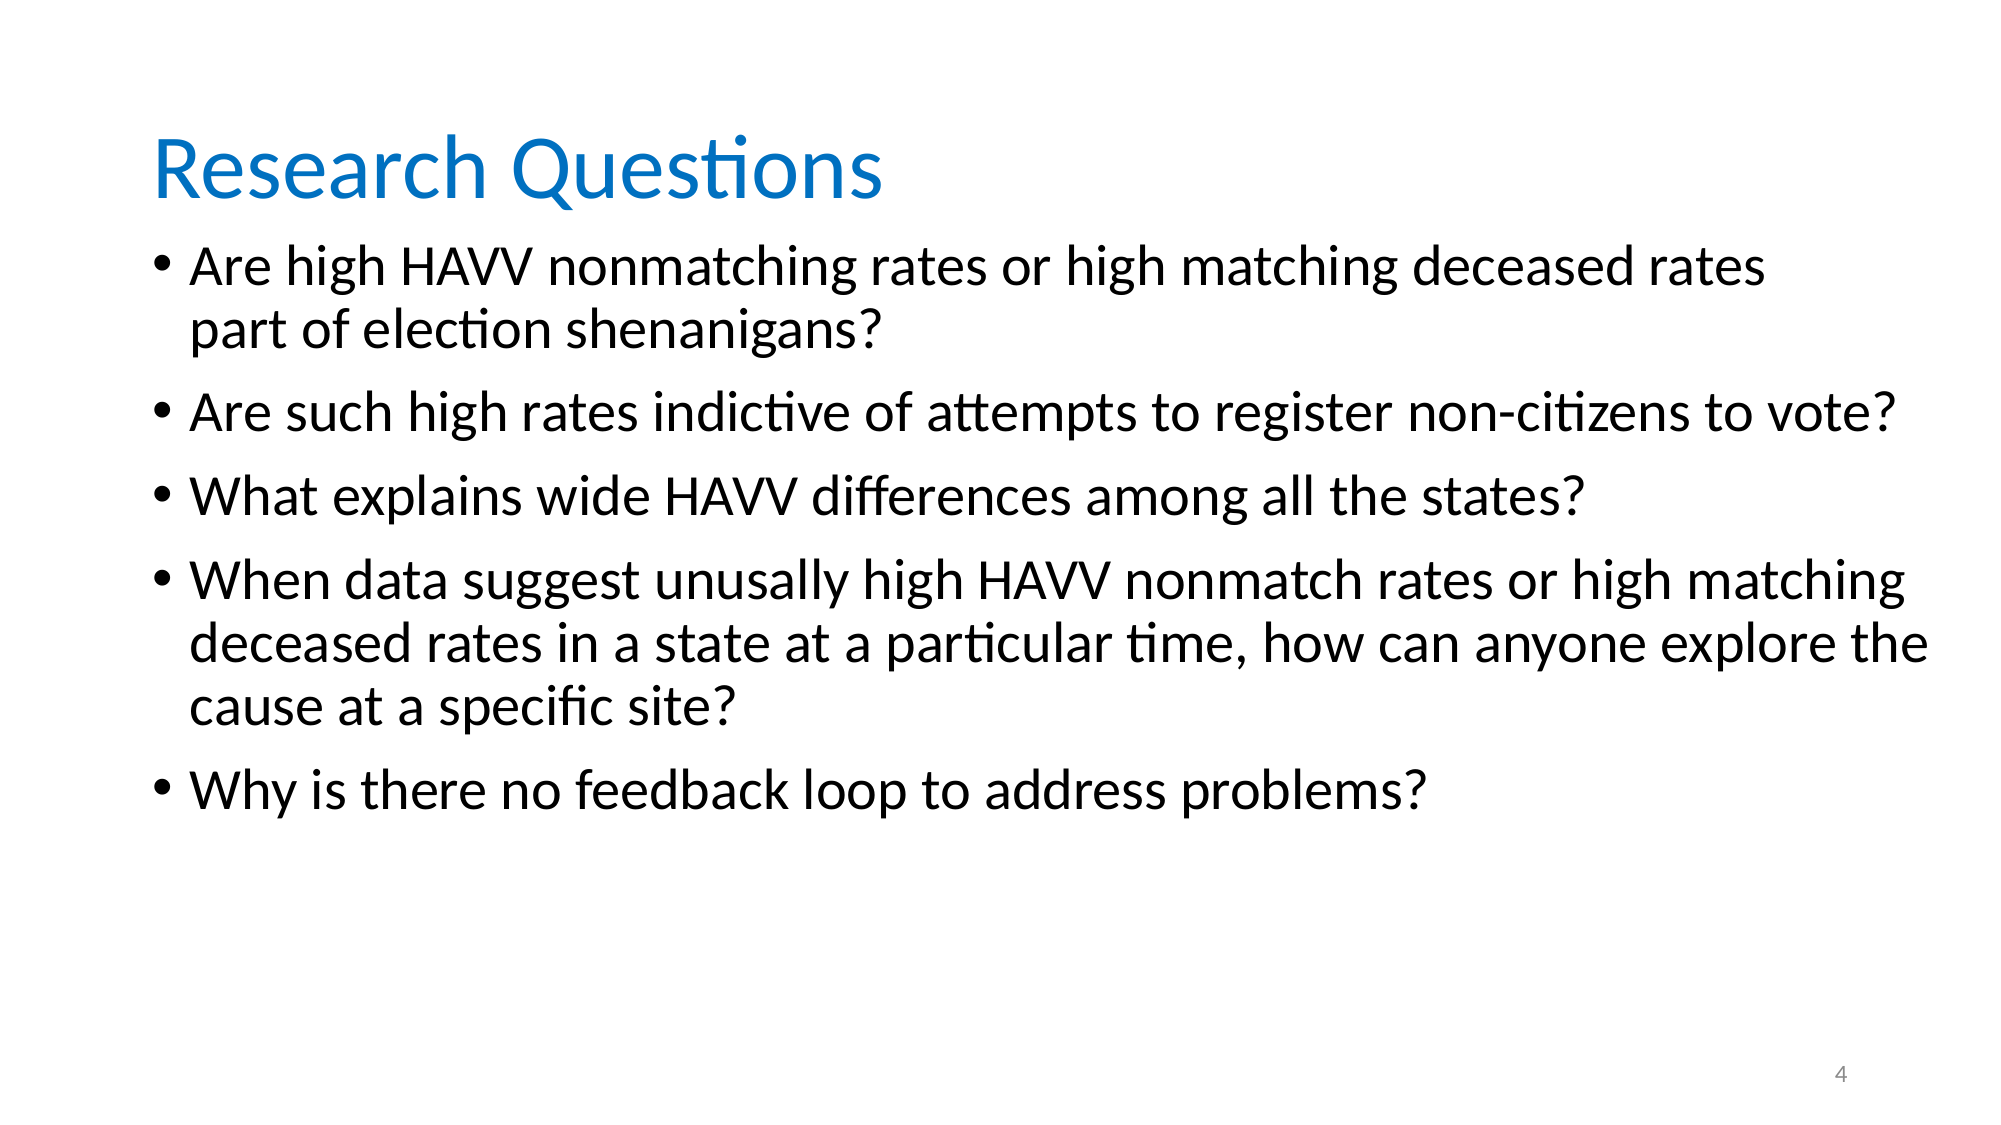

# Research Questions
Are high HAVV nonmatching rates or high matching deceased rates
part of election shenanigans?
Are such high rates indictive of attempts to register non-citizens to vote?
What explains wide HAVV differences among all the states?
When data suggest unusally high HAVV nonmatch rates or high matching deceased rates in a state at a particular time, how can anyone explore the cause at a specific site?
Why is there no feedback loop to address problems?
4